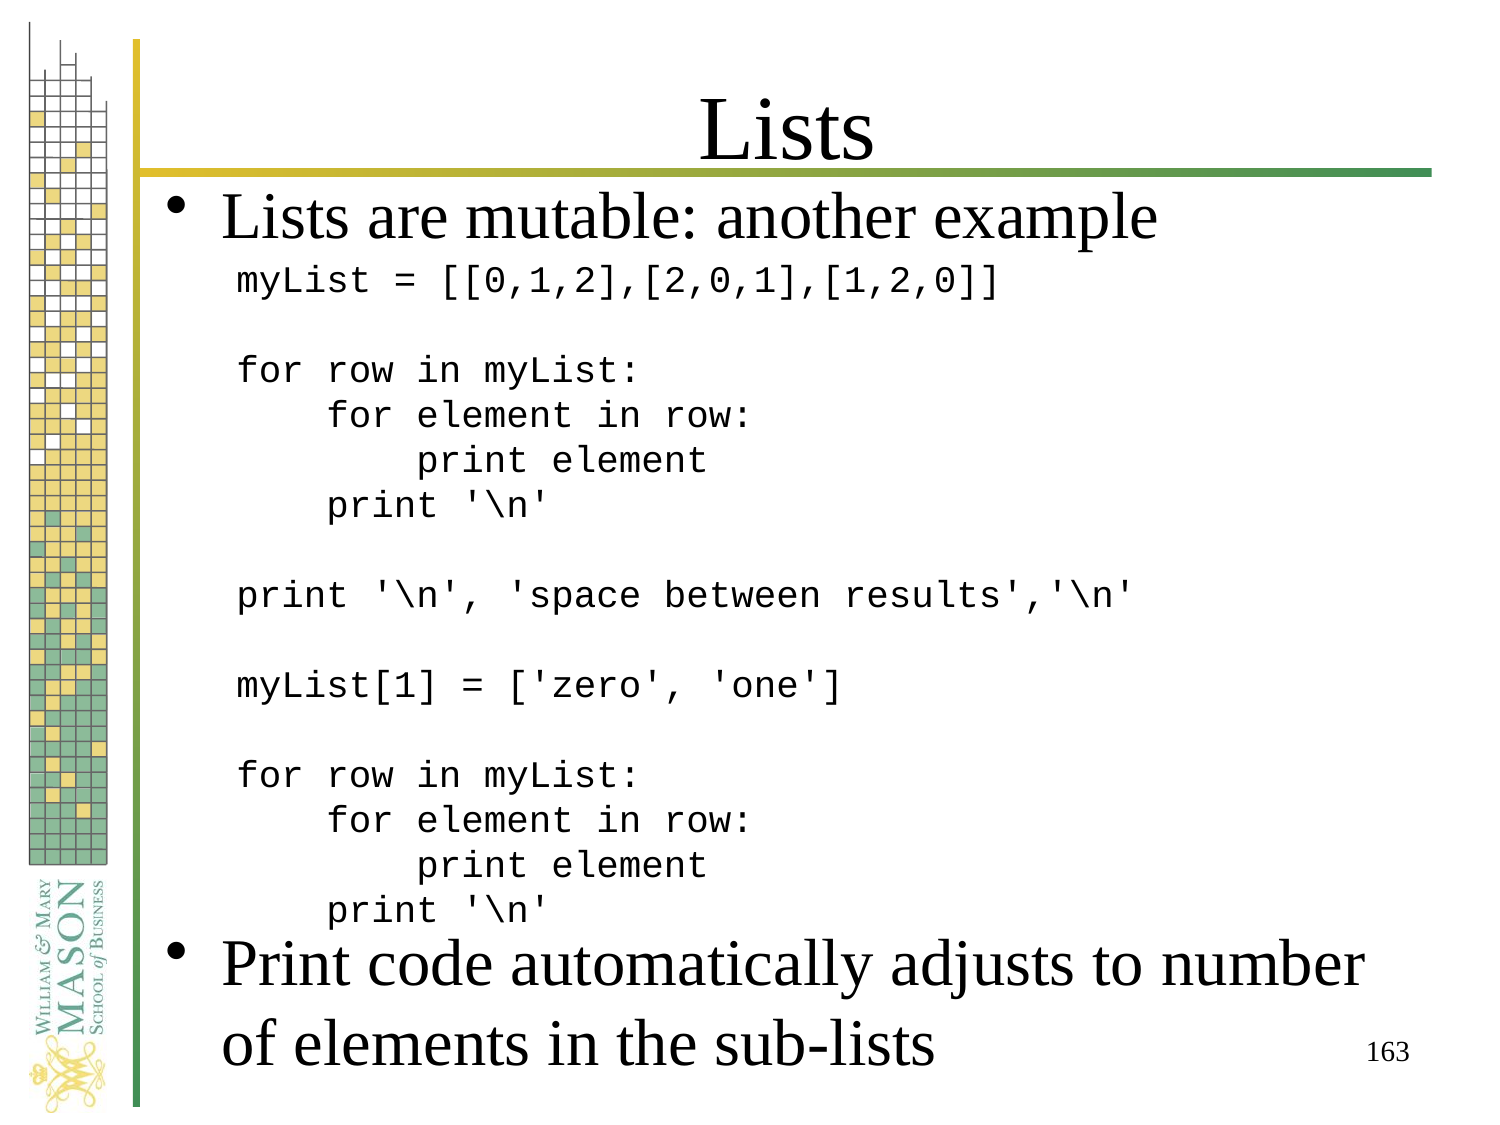

# Lists
Lists are mutable: another example

Print code automatically adjusts to number of elements in the sub-lists
myList = [[0,1,2],[2,0,1],[1,2,0]]

for row in myList:
    for element in row:
        print element
    print '\n'

print '\n', 'space between results','\n'

myList[1] = ['zero', 'one']

for row in myList:
    for element in row:
        print element
    print '\n'
163